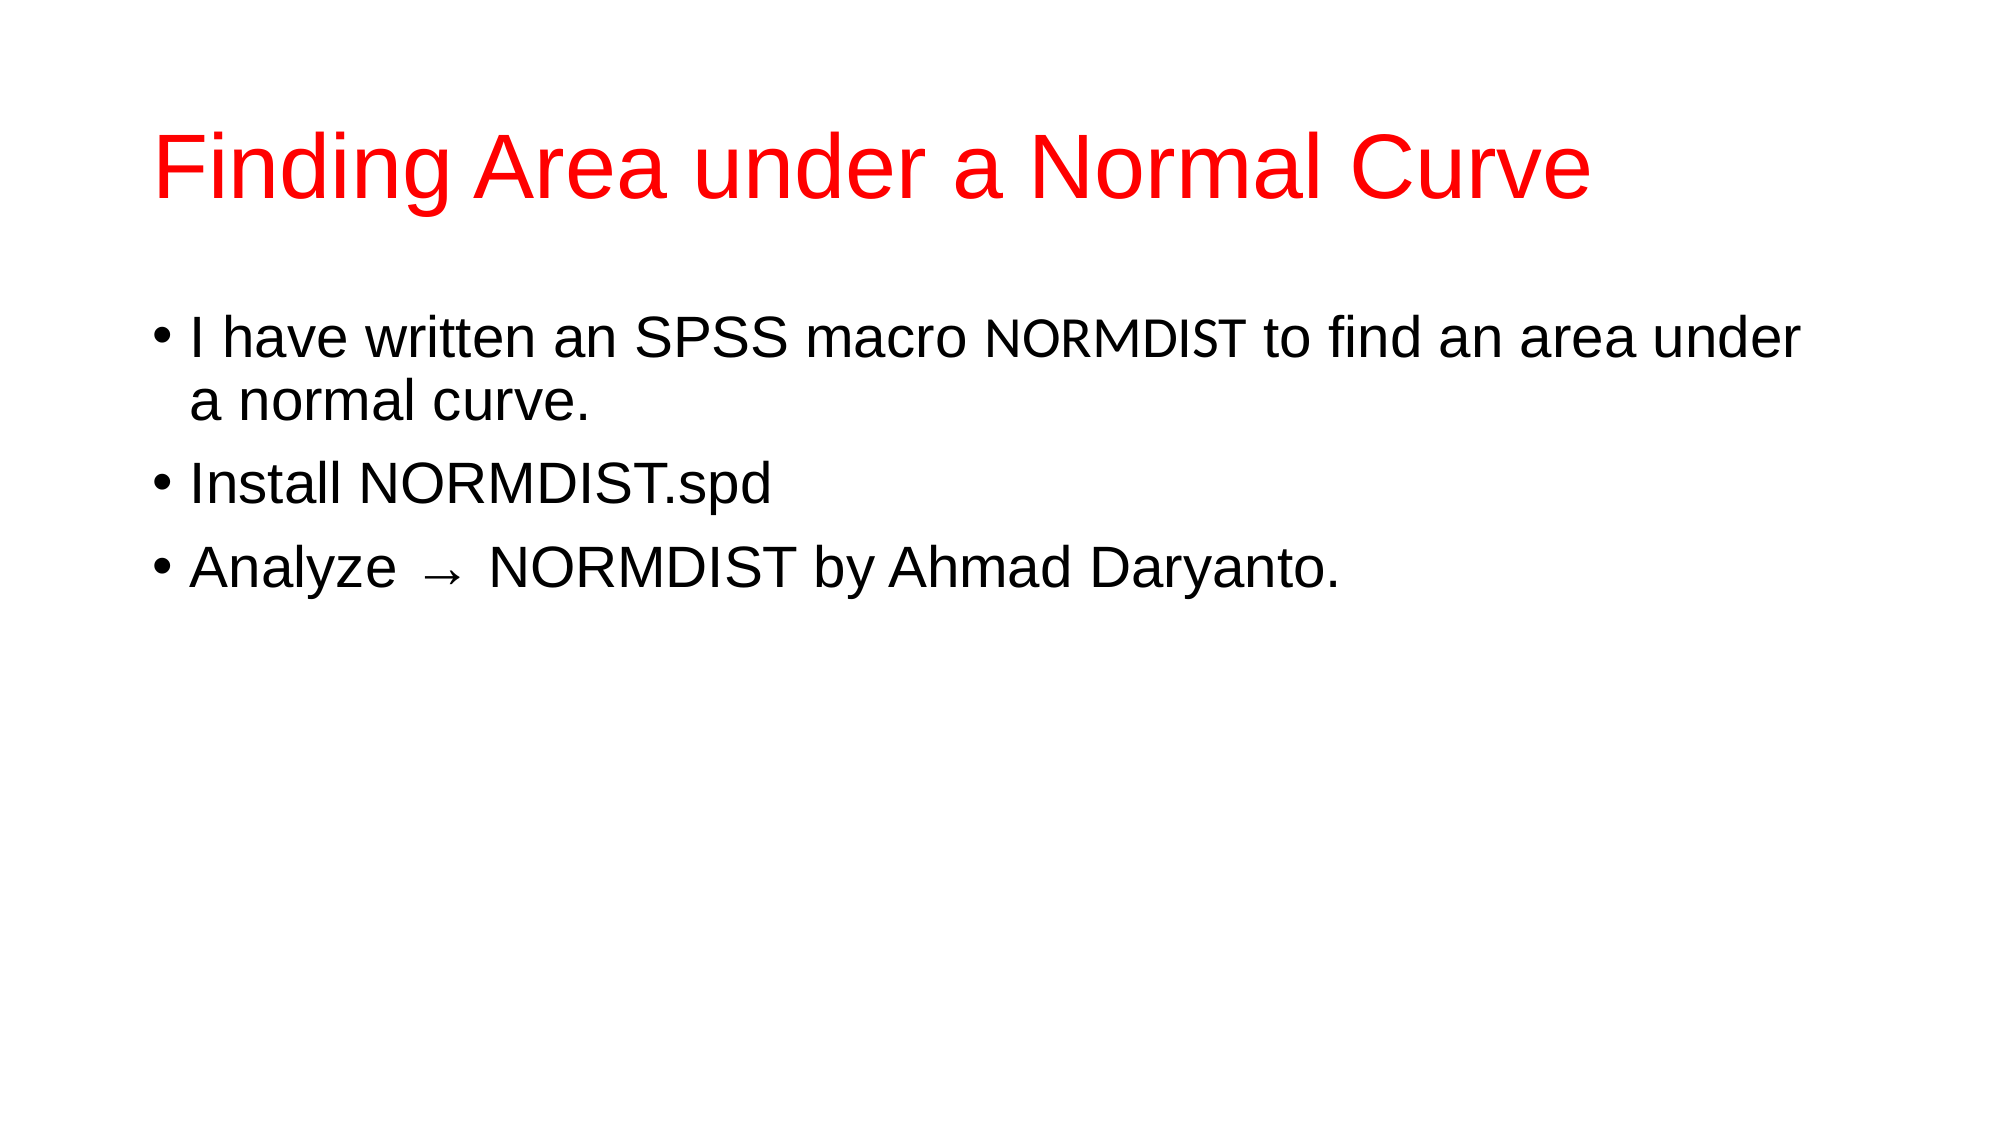

# Finding Area under a Normal Curve
I have written an SPSS macro NORMDIST to find an area under a normal curve.
Install NORMDIST.spd
Analyze → NORMDIST by Ahmad Daryanto.